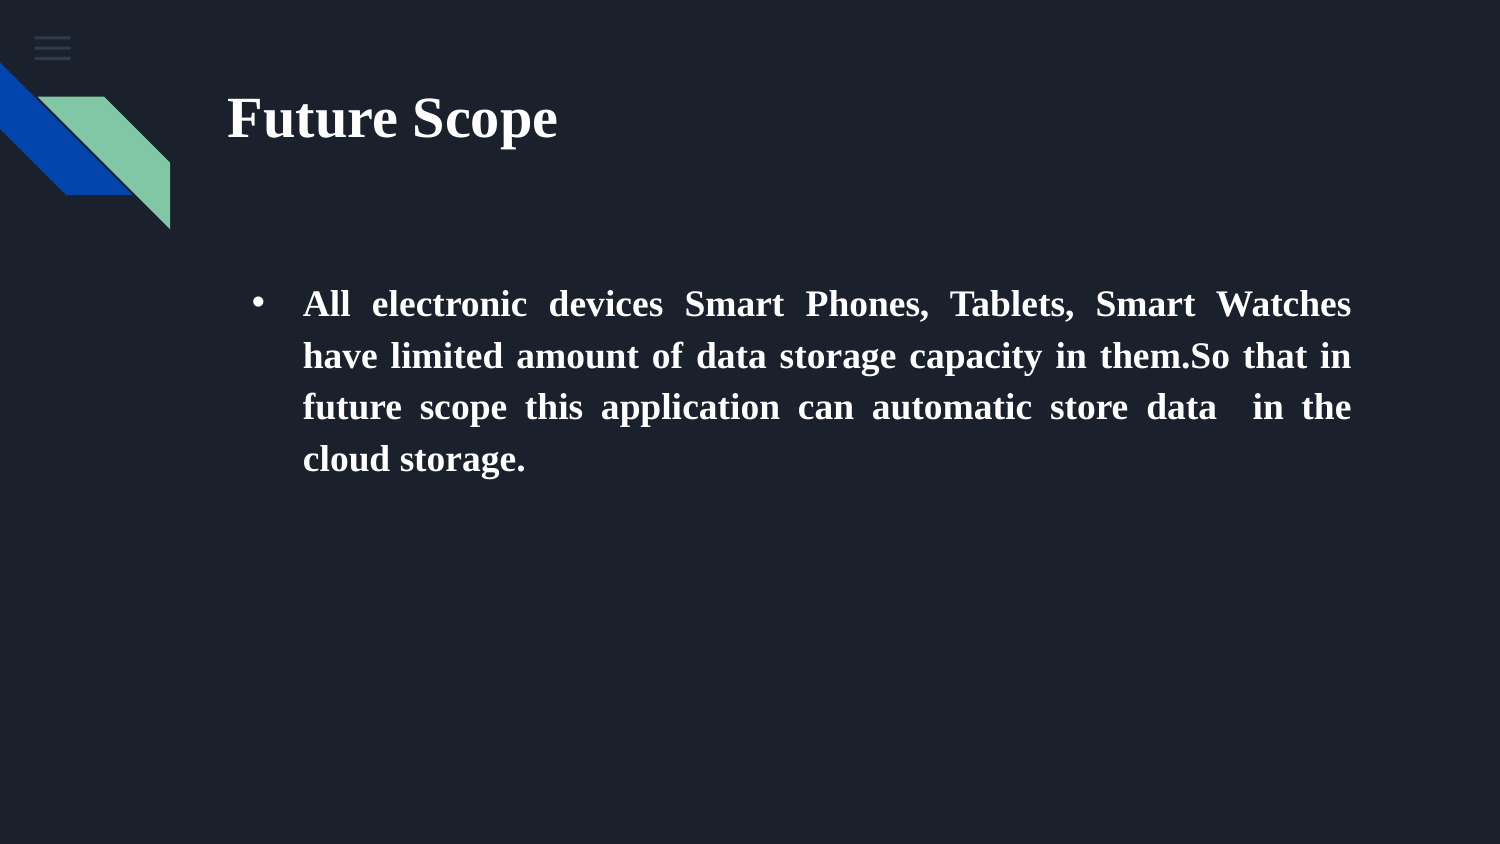

# Future Scope
All electronic devices Smart Phones, Tablets, Smart Watches have limited amount of data storage capacity in them.So that in future scope this application can automatic store data  in the cloud storage.